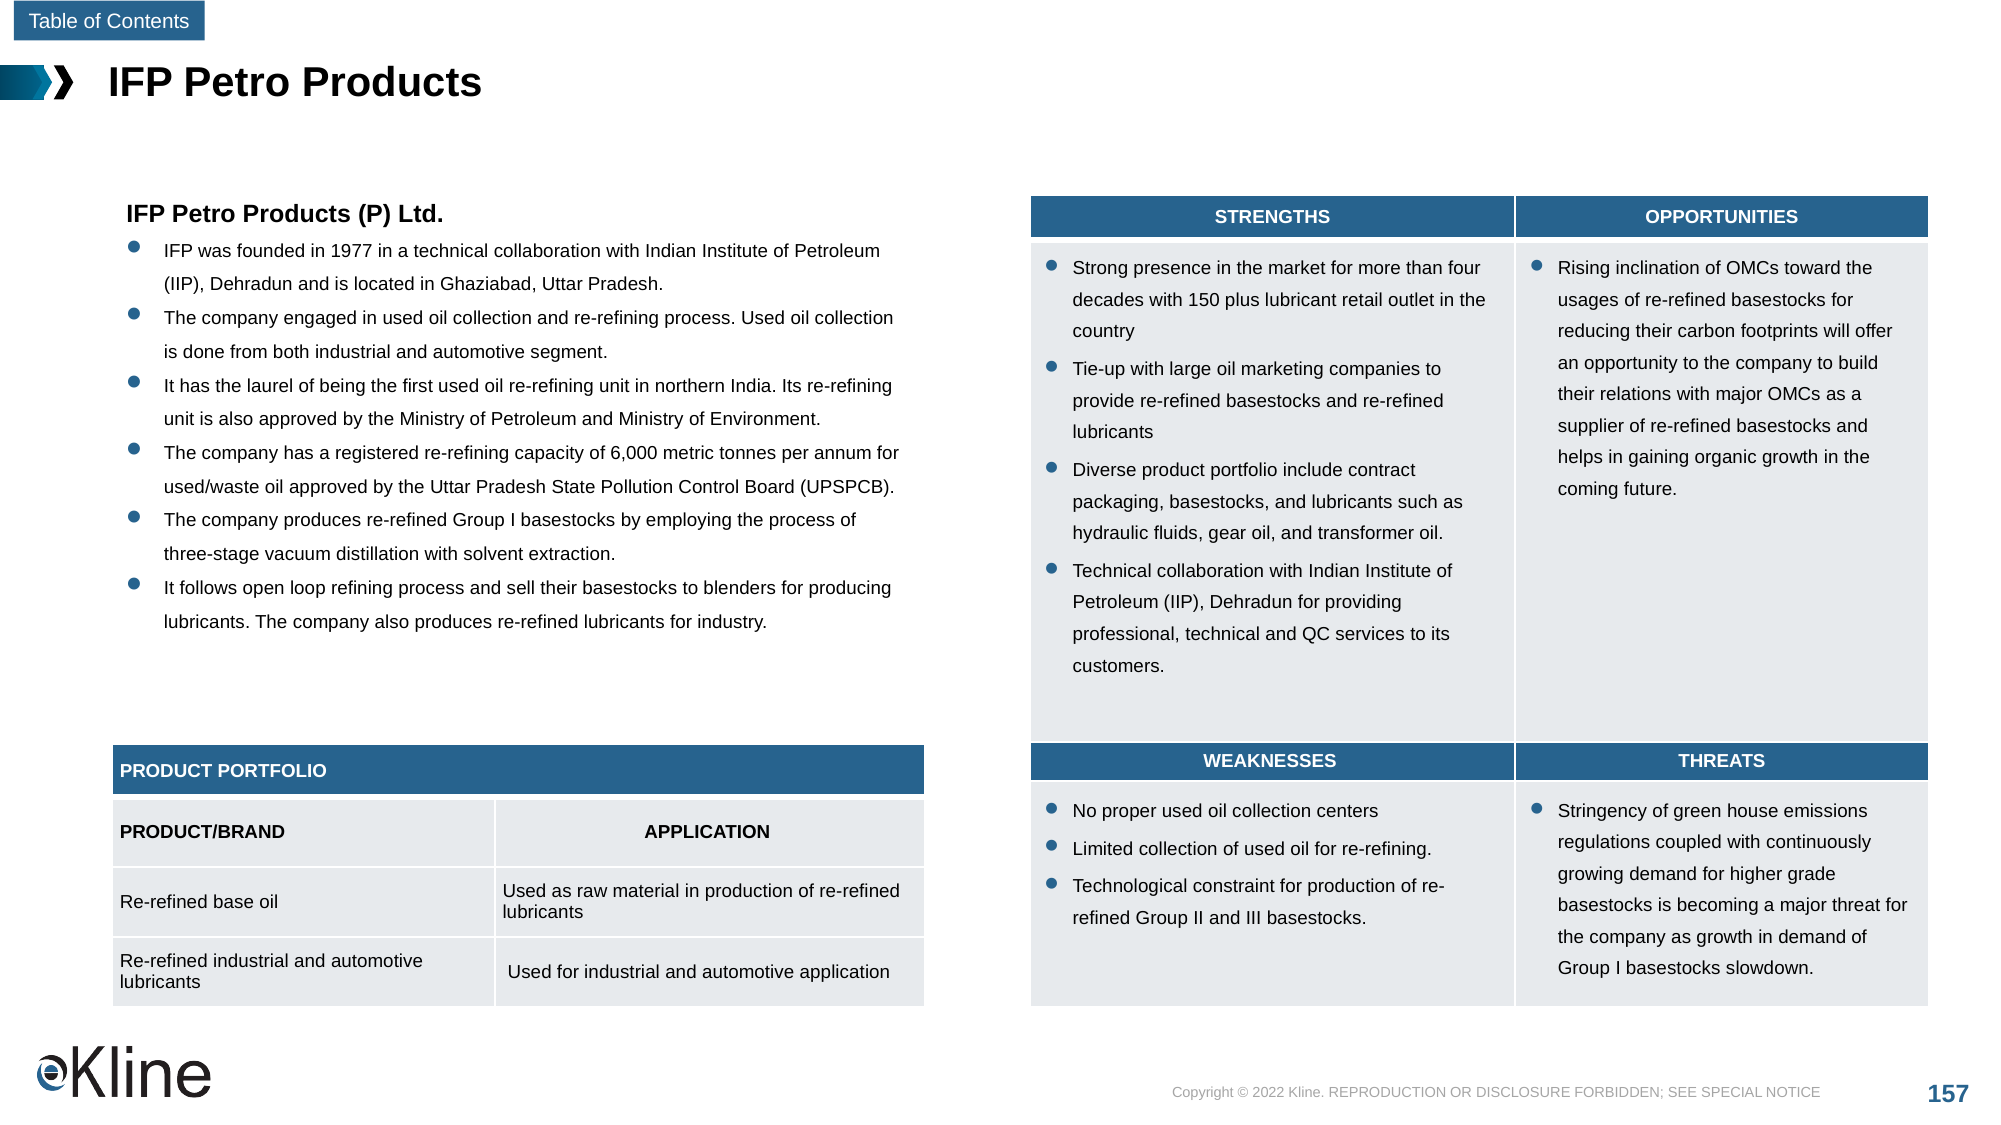

# IFP Petro Products
IFP Petro Products (P) Ltd.
IFP was founded in 1977 in a technical collaboration with Indian Institute of Petroleum (IIP), Dehradun and is located in Ghaziabad, Uttar Pradesh.
The company engaged in used oil collection and re-refining process. Used oil collection is done from both industrial and automotive segment.
It has the laurel of being the first used oil re-refining unit in northern India. Its re-refining unit is also approved by the Ministry of Petroleum and Ministry of Environment.
The company has a registered re-refining capacity of 6,000 metric tonnes per annum for used/waste oil approved by the Uttar Pradesh State Pollution Control Board (UPSPCB).
The company produces re-refined Group I basestocks by employing the process of three-stage vacuum distillation with solvent extraction.
It follows open loop refining process and sell their basestocks to blenders for producing lubricants. The company also produces re-refined lubricants for industry.
| STRENGTHS | OPPORTUNITIES |
| --- | --- |
| Strong presence in the market for more than four decades with 150 plus lubricant retail outlet in the country Tie-up with large oil marketing companies to provide re-refined basestocks and re-refined lubricants Diverse product portfolio include contract packaging, basestocks, and lubricants such as hydraulic fluids, gear oil, and transformer oil. Technical collaboration with Indian Institute of Petroleum (IIP), Dehradun for providing professional, technical and QC services to its customers. | Rising inclination of OMCs toward the usages of re-refined basestocks for reducing their carbon footprints will offer an opportunity to the company to build their relations with major OMCs as a supplier of re-refined basestocks and helps in gaining organic growth in the coming future. |
| WEAKNESSES | THREATS |
| No proper used oil collection centers Limited collection of used oil for re-refining. Technological constraint for production of re-refined Group II and III basestocks. | Stringency of green house emissions regulations coupled with continuously growing demand for higher grade basestocks is becoming a major threat for the company as growth in demand of Group I basestocks slowdown. |
| PRODUCT PORTFOLIO |  |
| --- | --- |
| PRODUCT/BRAND | APPLICATION |
| Re-refined base oil | Used as raw material in production of re-refined lubricants |
| Re-refined industrial and automotive lubricants | Used for industrial and automotive application |